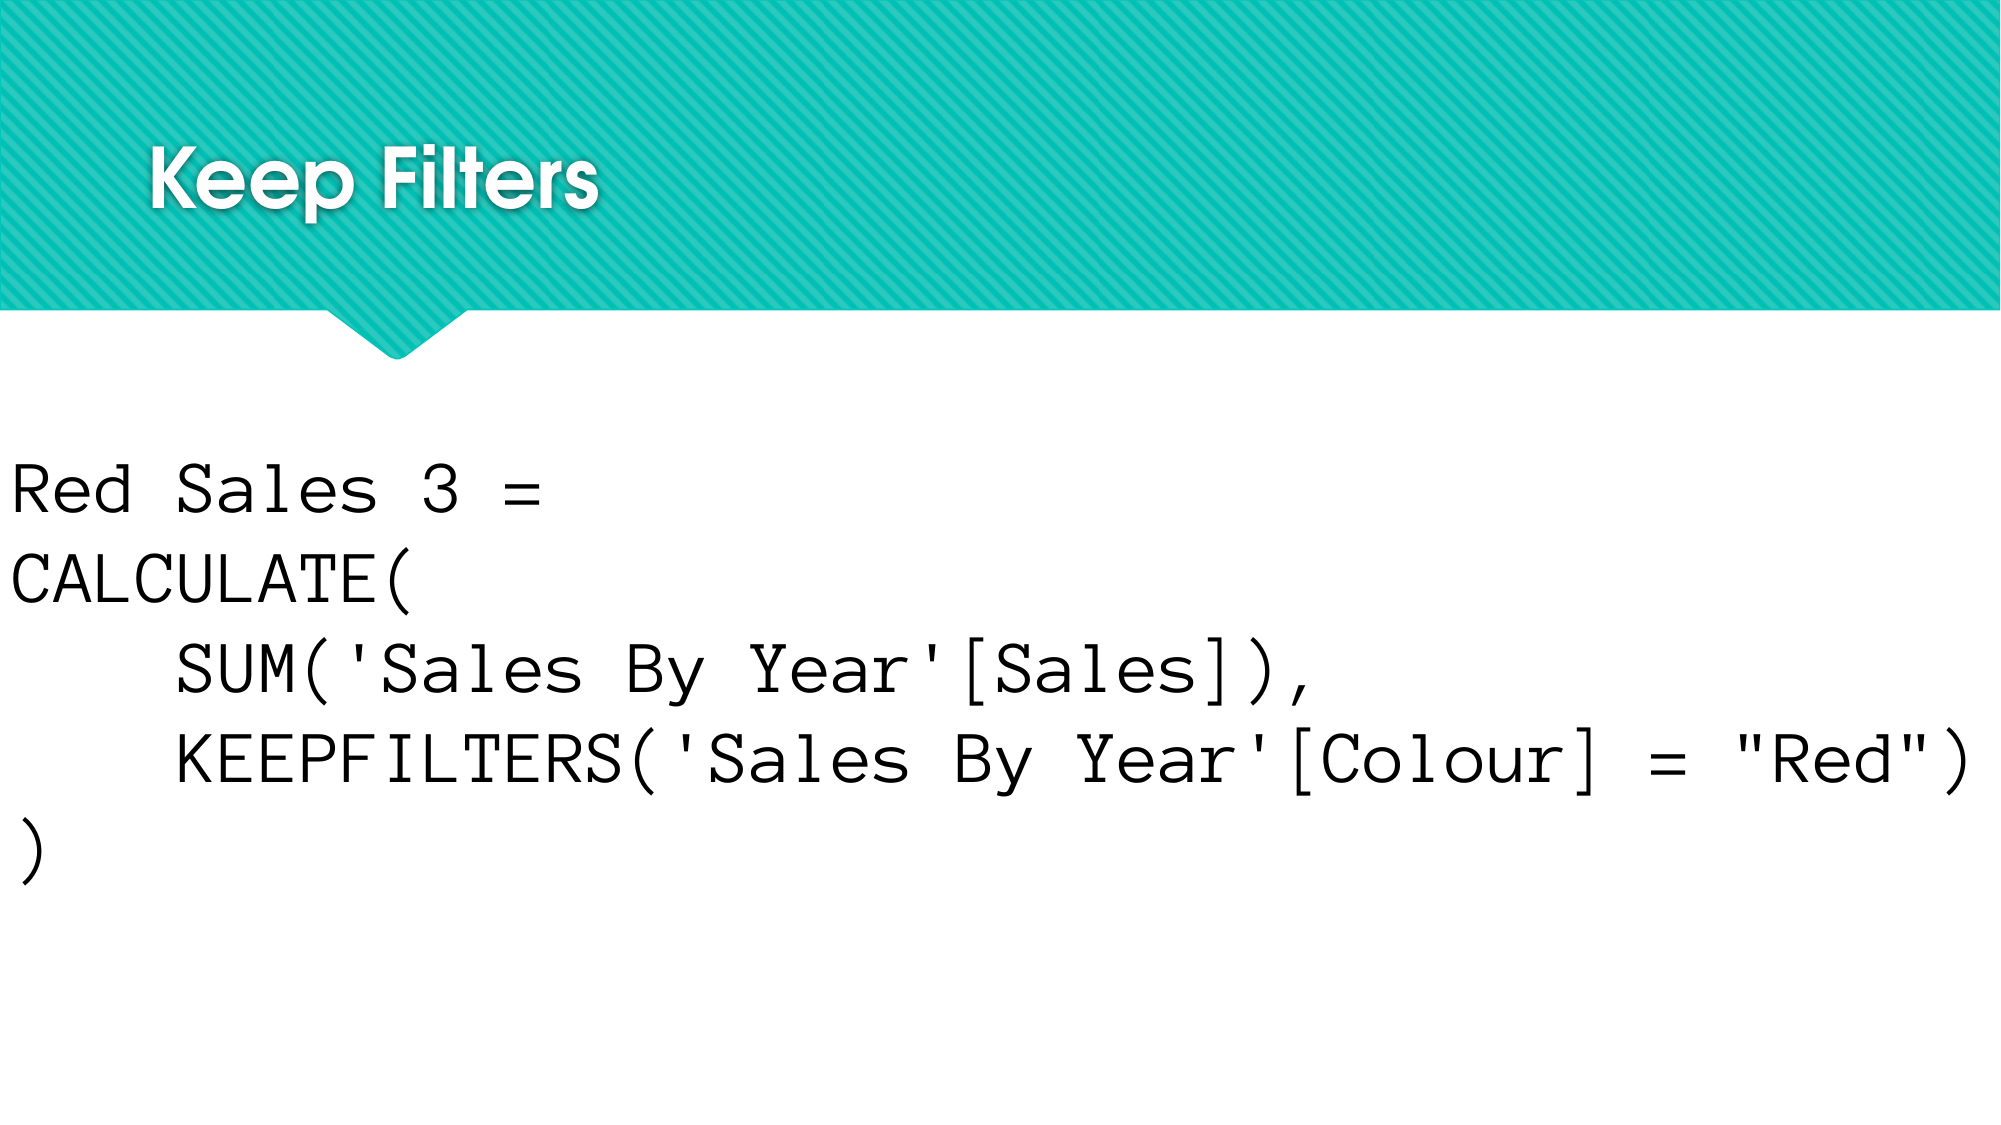

# Keep Filters
Red Sales 3 =
CALCULATE(
    SUM('Sales By Year'[Sales]),
    KEEPFILTERS('Sales By Year'[Colour] = "Red")
)